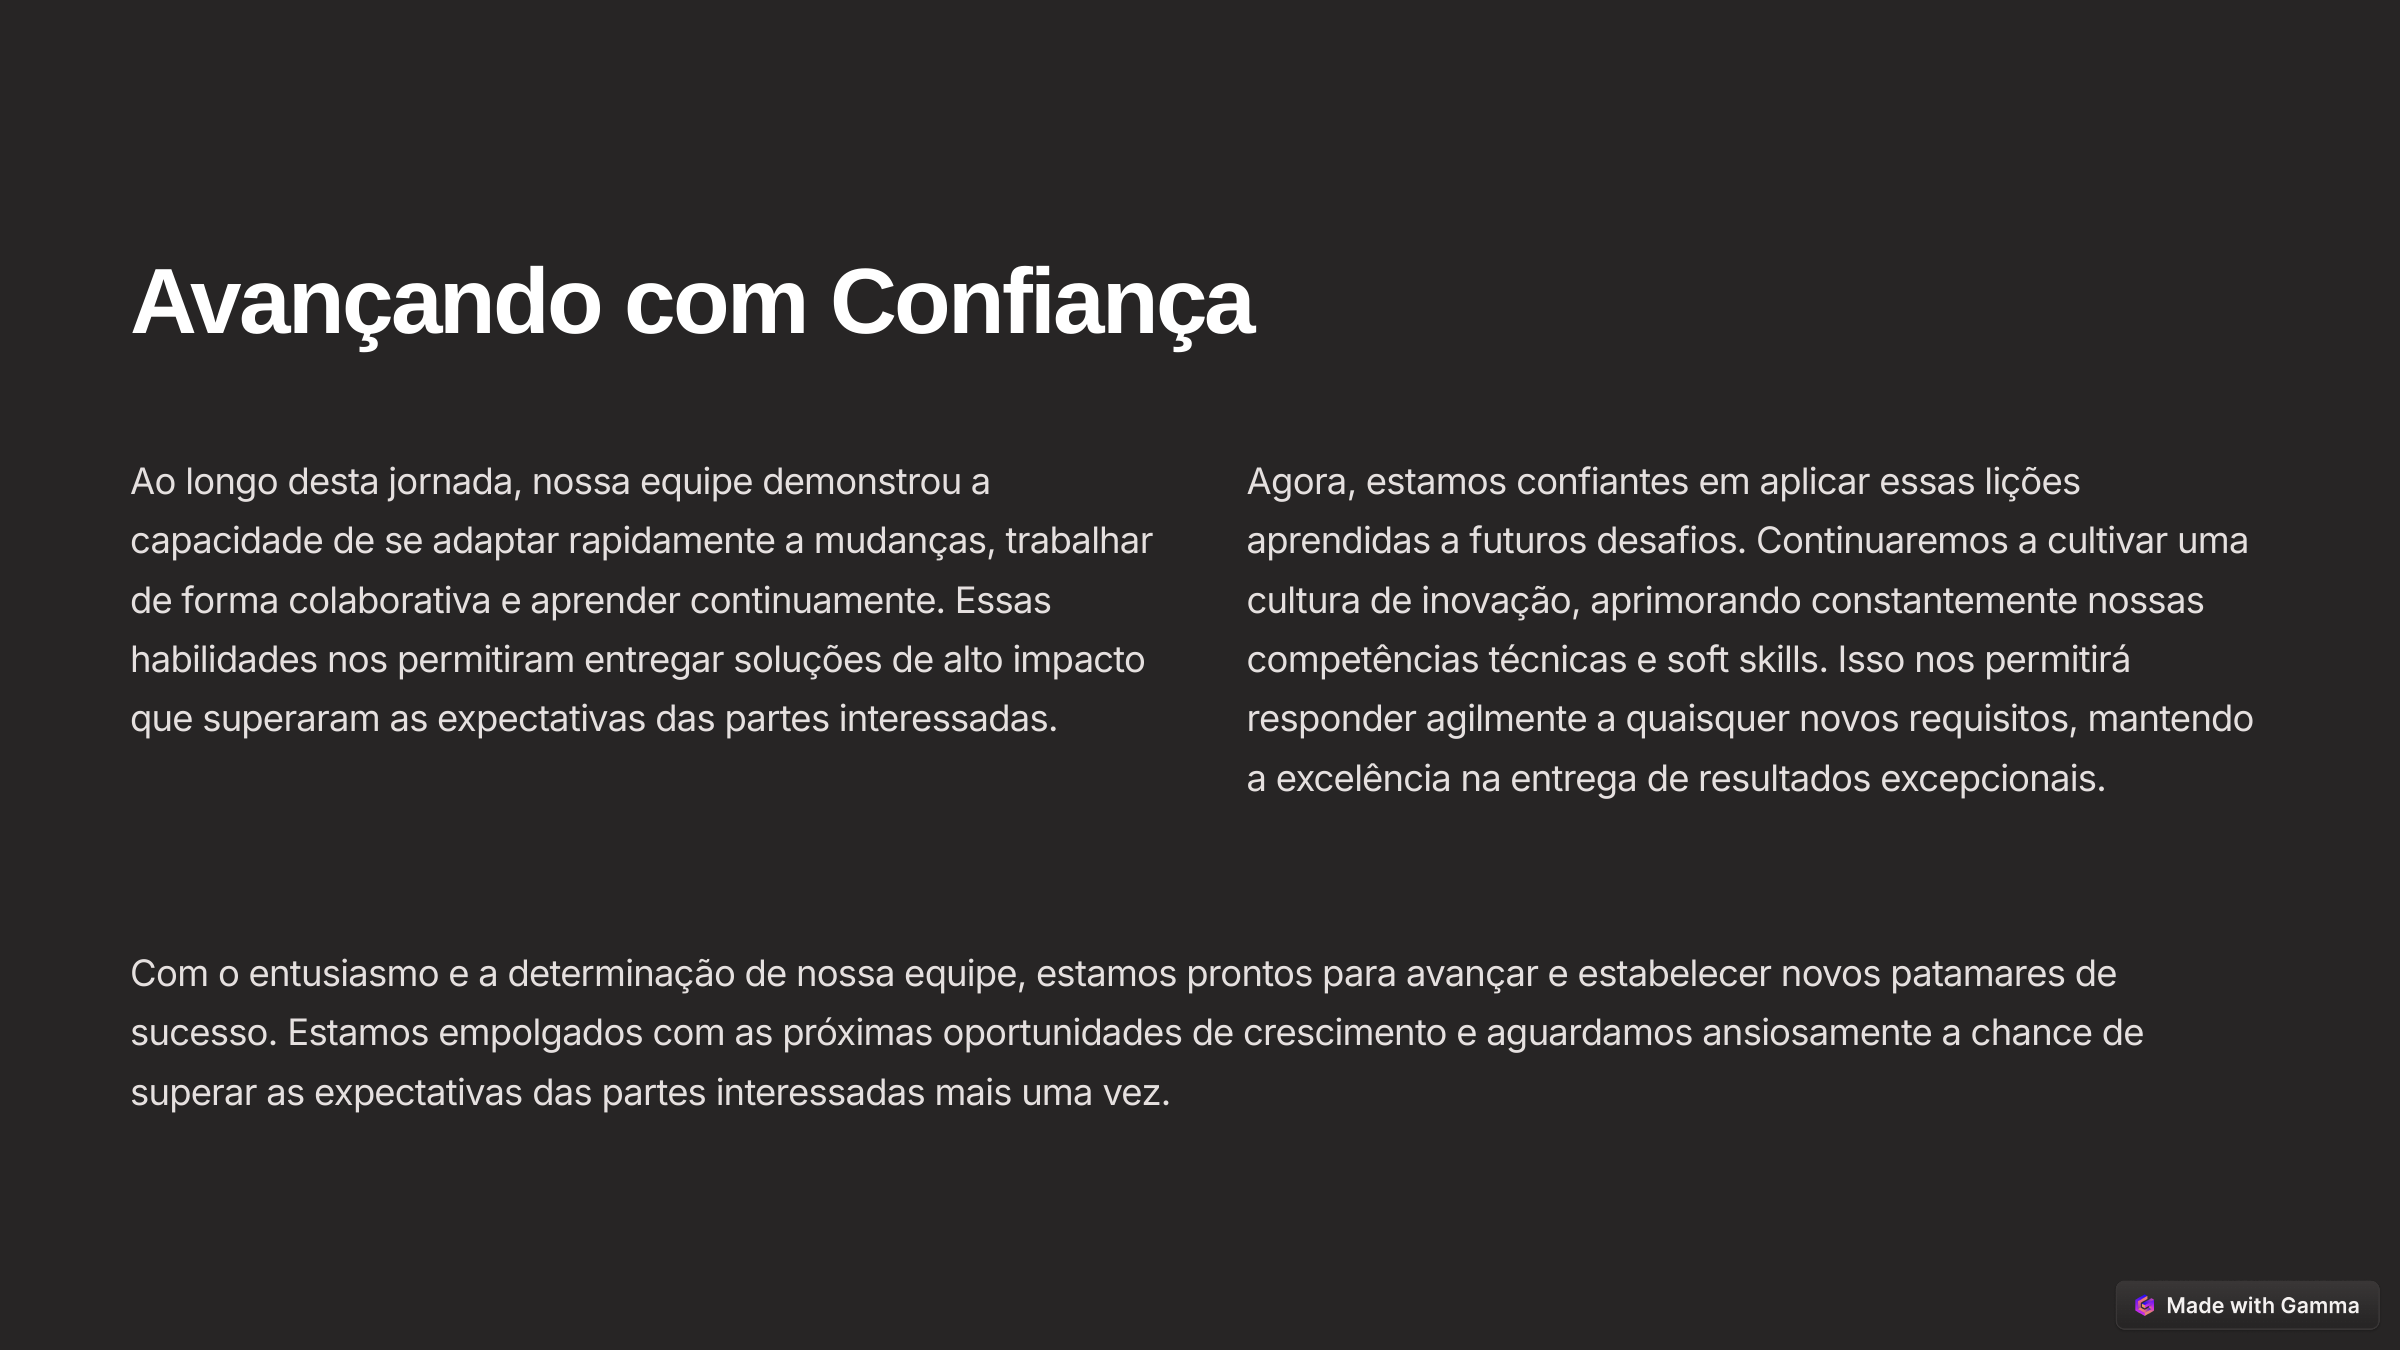

Avançando com Confiança
Ao longo desta jornada, nossa equipe demonstrou a capacidade de se adaptar rapidamente a mudanças, trabalhar de forma colaborativa e aprender continuamente. Essas habilidades nos permitiram entregar soluções de alto impacto que superaram as expectativas das partes interessadas.
Agora, estamos confiantes em aplicar essas lições aprendidas a futuros desafios. Continuaremos a cultivar uma cultura de inovação, aprimorando constantemente nossas competências técnicas e soft skills. Isso nos permitirá responder agilmente a quaisquer novos requisitos, mantendo a excelência na entrega de resultados excepcionais.
Com o entusiasmo e a determinação de nossa equipe, estamos prontos para avançar e estabelecer novos patamares de sucesso. Estamos empolgados com as próximas oportunidades de crescimento e aguardamos ansiosamente a chance de superar as expectativas das partes interessadas mais uma vez.